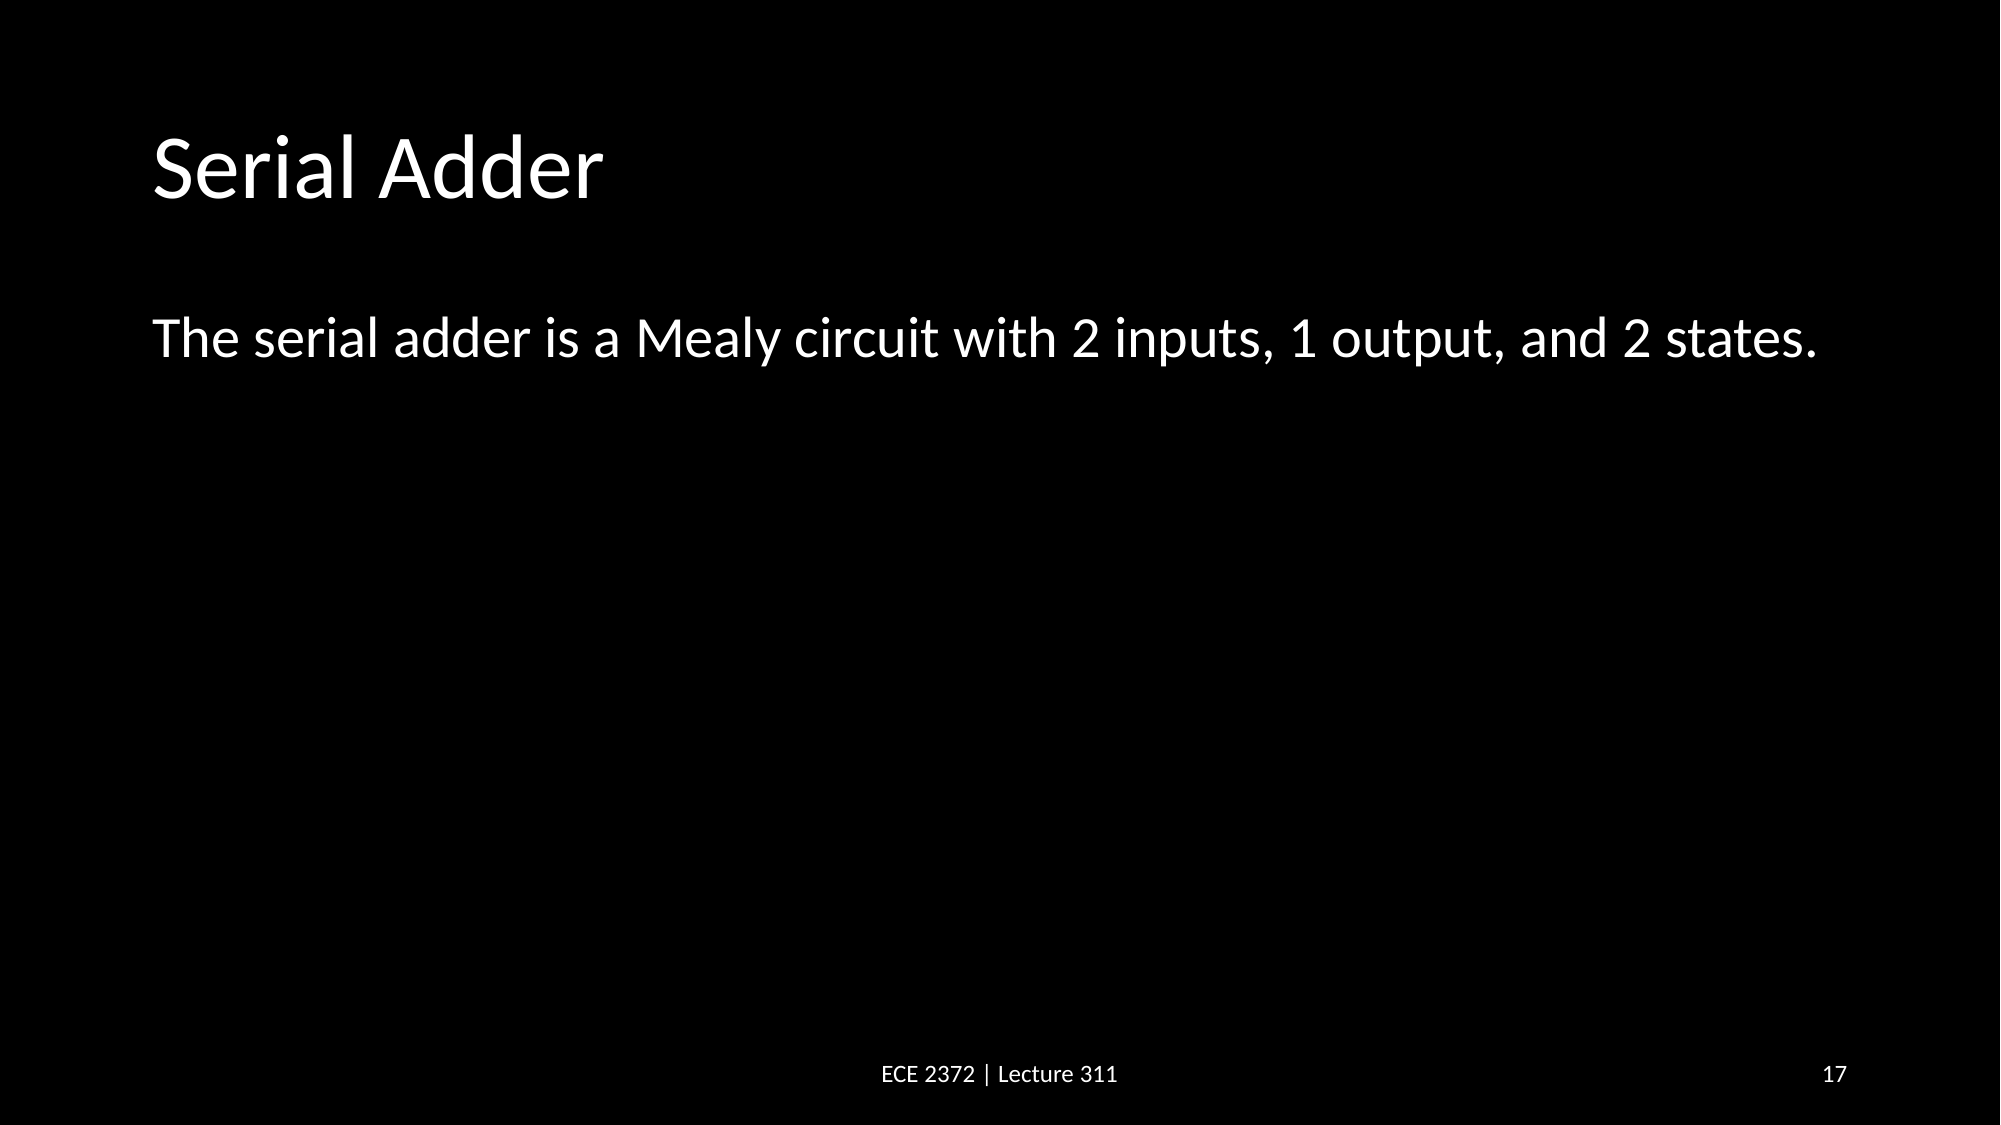

# Serial Adder
The serial adder is a Mealy circuit with 2 inputs, 1 output, and 2 states.
ECE 2372 | Lecture 311
17